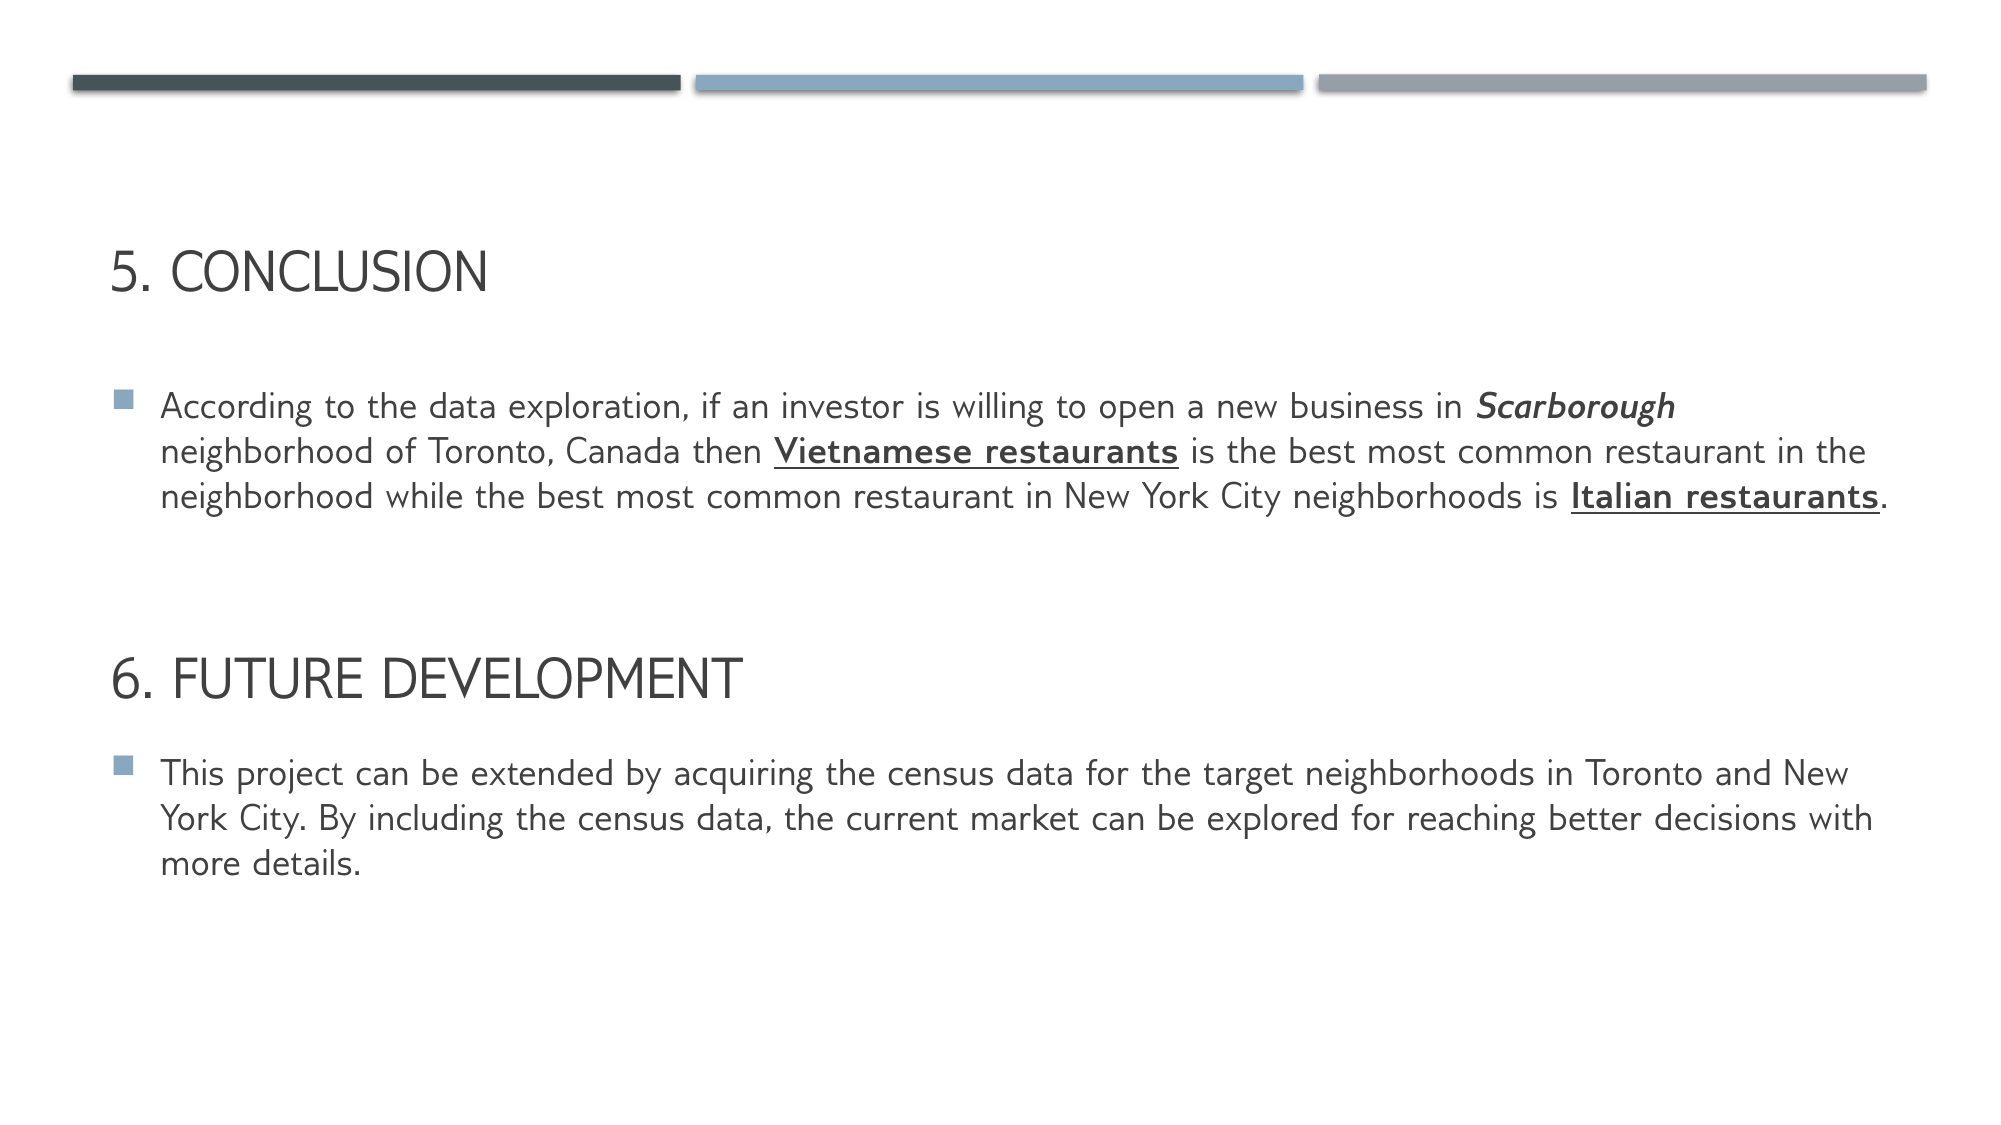

# 5. conclusion
According to the data exploration, if an investor is willing to open a new business in Scarborough neighborhood of Toronto, Canada then Vietnamese restaurants is the best most common restaurant in the neighborhood while the best most common restaurant in New York City neighborhoods is Italian restaurants.

6. Future development
This project can be extended by acquiring the census data for the target neighborhoods in Toronto and New York City. By including the census data, the current market can be explored for reaching better decisions with more details.